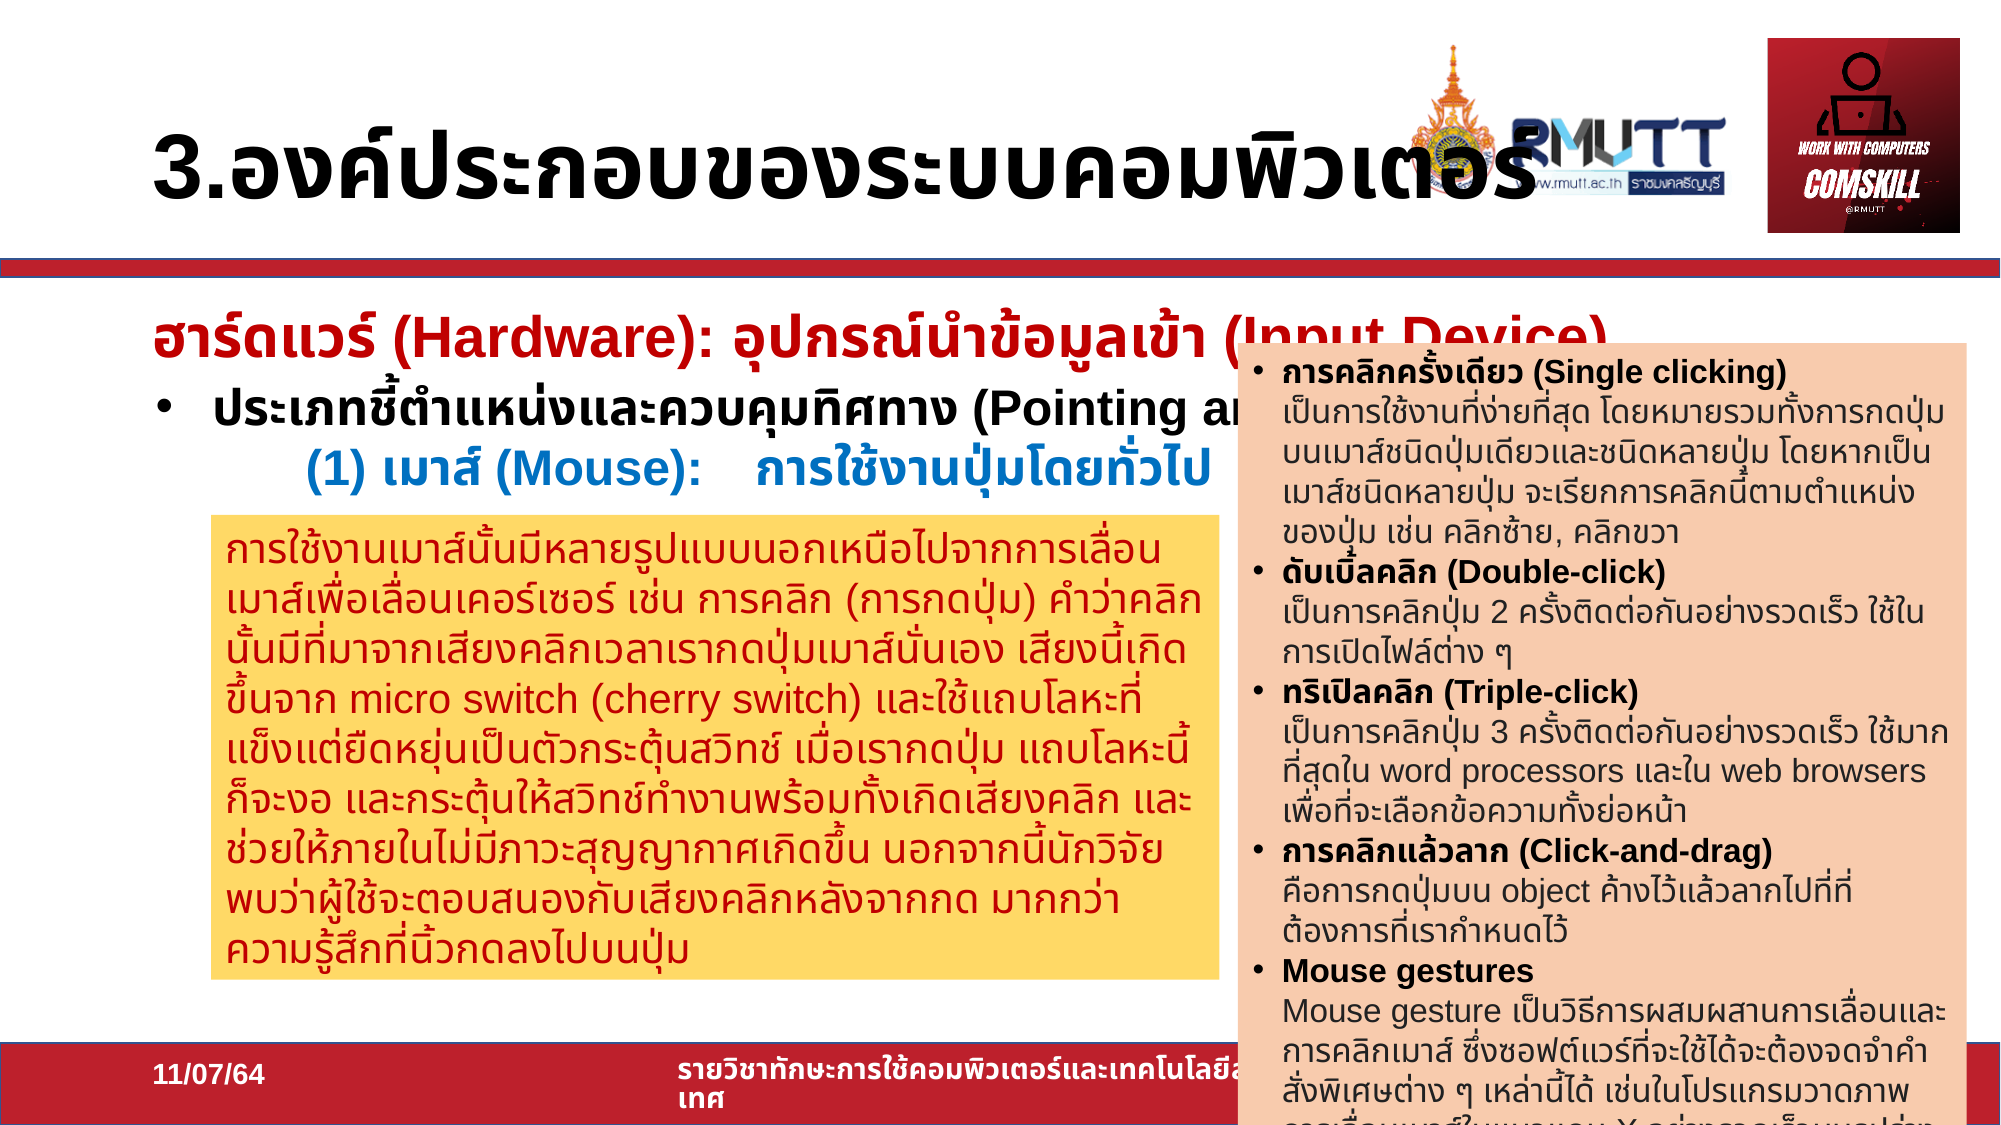

# 3.องค์ประกอบของระบบคอมพิวเตอร์
ฮาร์ดแวร์ (Hardware): อุปกรณ์นำข้อมูลเข้า (Input Device)
การคลิกครั้งเดียว (Single clicking)
	เป็นการใช้งานที่ง่ายที่สุด โดยหมายรวมทั้งการกดปุ่มบนเมาส์ชนิดปุ่มเดียวและชนิดหลายปุ่ม โดยหากเป็นเมาส์ชนิดหลายปุ่ม จะเรียกการคลิกนี้ตามตำแหน่งของปุ่ม เช่น คลิกซ้าย, คลิกขวา
ดับเบิ้ลคลิก (Double-click)
	เป็นการคลิกปุ่ม 2 ครั้งติดต่อกันอย่างรวดเร็ว ใช้ในการเปิดไฟล์ต่าง ๆ
ทริเปิลคลิก (Triple-click)
	เป็นการคลิกปุ่ม 3 ครั้งติดต่อกันอย่างรวดเร็ว ใช้มากที่สุดใน word processors และใน web browsers เพื่อที่จะเลือกข้อความทั้งย่อหน้า
การคลิกแล้วลาก (Click-and-drag)
	คือการกดปุ่มบน object ค้างไว้แล้วลากไปที่ที่ต้องการที่เรากำหนดไว้
Mouse gestures
	Mouse gesture เป็นวิธีการผสมผสานการเลื่อนและการคลิกเมาส์ ซึ่งซอฟต์แวร์ที่จะใช้ได้จะต้องจดจำคำสั่งพิเศษต่าง ๆ เหล่านี้ได้ เช่นในโปรแกรมวาดภาพ การเลื่อนเมาส์ในแนวแกน X อย่างรวดเร็วบนรูปร่างใด ๆ จะเป็นการลบรูปร่างนั้น
ประเภทชี้ตำแหน่งและควบคุมทิศทาง (Pointing and Control Device)
	(1) เมาส์ (Mouse): 	การใช้งานปุ่มโดยทั่วไป
การใช้งานเมาส์นั้นมีหลายรูปแบบนอกเหนือไปจากการเลื่อนเมาส์เพื่อเลื่อนเคอร์เซอร์ เช่น การคลิก (การกดปุ่ม) คำว่าคลิกนั้นมีที่มาจากเสียงคลิกเวลาเรากดปุ่มเมาส์นั่นเอง เสียงนี้เกิดขึ้นจาก micro switch (cherry switch) และใช้แถบโลหะที่แข็งแต่ยืดหยุ่นเป็นตัวกระตุ้นสวิทช์ เมื่อเรากดปุ่ม แถบโลหะนี้ก็จะงอ และกระตุ้นให้สวิทช์ทำงานพร้อมทั้งเกิดเสียงคลิก และช่วยให้ภายในไม่มีภาวะสุญญากาศเกิดขึ้น นอกจากนี้นักวิจัยพบว่าผู้ใช้จะตอบสนองกับเสียงคลิกหลังจากกด มากกว่าความรู้สึกที่นิ้วกดลงไปบนปุ่ม
11/07/64
รายวิชาทักษะการใช้คอมพิวเตอร์และเทคโนโลยีสารสนเทศ
22